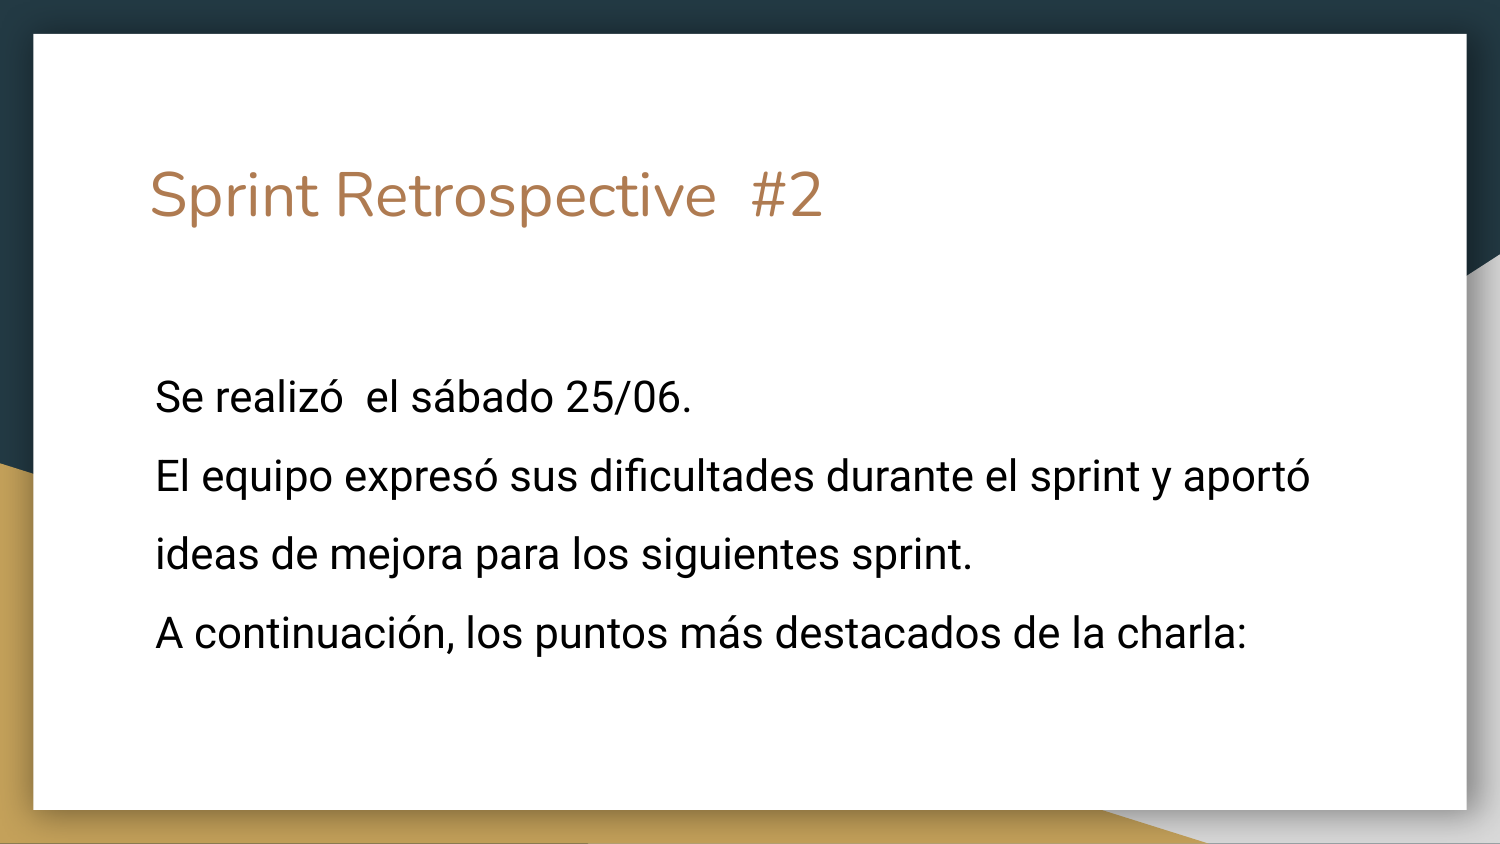

# Sprint Retrospective  #2
Se realizó  el sábado 25/06.
El equipo expresó sus dificultades durante el sprint y aportó ideas de mejora para los siguientes sprint.
A continuación, los puntos más destacados de la charla: